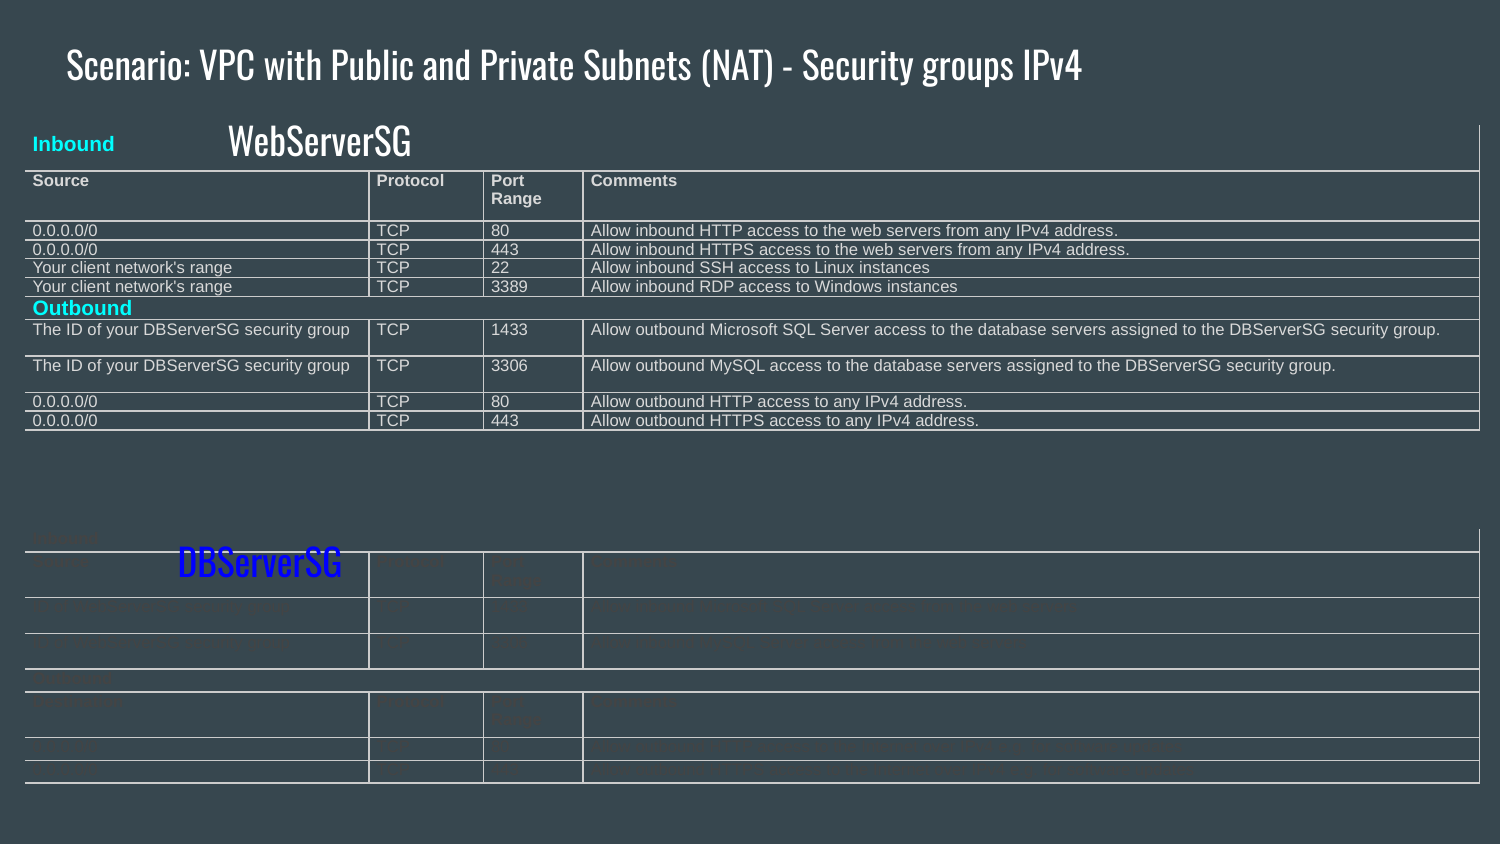

# Scenario: VPC with Public and Private Subnets (NAT) - Security groups IPv4
WebServerSG
| Inbound |  |  |  |
| --- | --- | --- | --- |
| Source | Protocol | Port Range | Comments |
| 0.0.0.0/0 | TCP | 80 | Allow inbound HTTP access to the web servers from any IPv4 address. |
| 0.0.0.0/0 | TCP | 443 | Allow inbound HTTPS access to the web servers from any IPv4 address. |
| Your client network's range | TCP | 22 | Allow inbound SSH access to Linux instances |
| Your client network's range | TCP | 3389 | Allow inbound RDP access to Windows instances |
| Outbound |  |  |  |
| The ID of your DBServerSG security group | TCP | 1433 | Allow outbound Microsoft SQL Server access to the database servers assigned to the DBServerSG security group. |
| The ID of your DBServerSG security group | TCP | 3306 | Allow outbound MySQL access to the database servers assigned to the DBServerSG security group. |
| 0.0.0.0/0 | TCP | 80 | Allow outbound HTTP access to any IPv4 address. |
| 0.0.0.0/0 | TCP | 443 | Allow outbound HTTPS access to any IPv4 address. |
DBServerSG
| Inbound |  |  |  |
| --- | --- | --- | --- |
| Source | Protocol | Port Range | Comments |
| ID of WebServerSG security group | TCP | 1433 | Allow inbound Microsoft SQL Server access from the web servers |
| ID of WebServerSG security group | TCP | 3306 | Allow inbound MySQL Server access from the web servers |
| Outbound |  |  |  |
| Destination | Protocol | Port Range | Comments |
| 0.0.0.0/0 | TCP | 80 | Allow outbound HTTP access to the Internet over IPv4 e.g. for software updates |
| 0.0.0.0/0 | TCP | 443 | Allow outbound HTTPS access to the Internet over IPv4 e.g. for software updates |